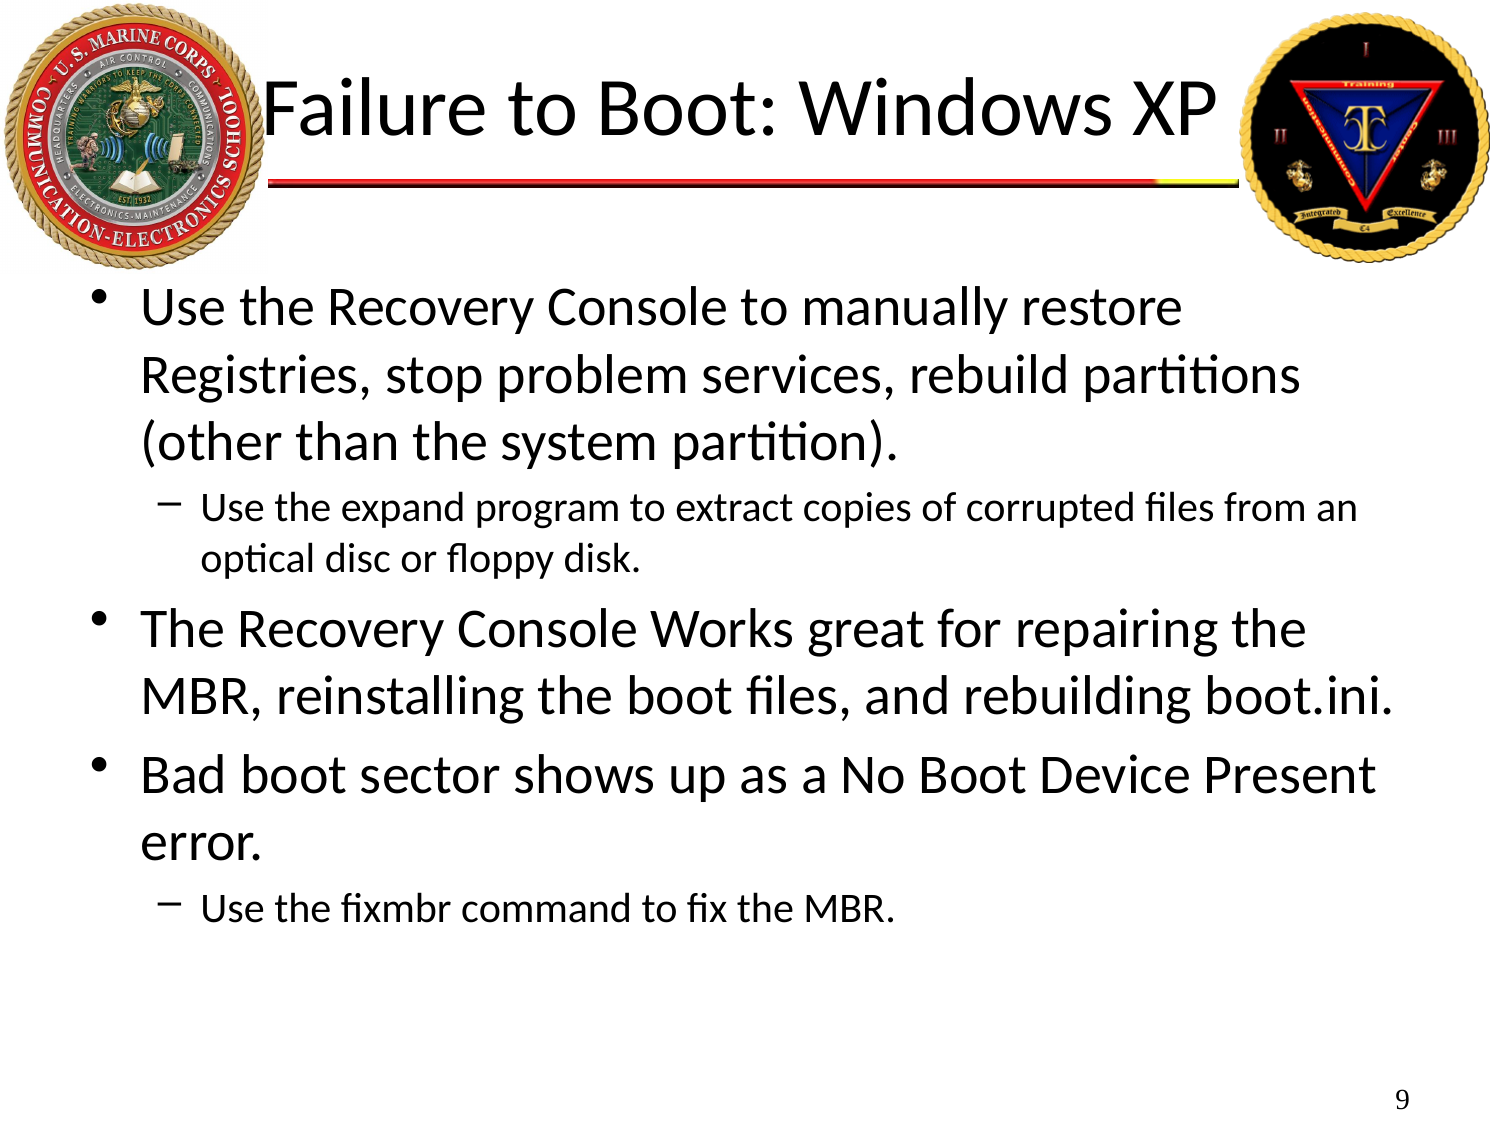

# Failure to Boot: Windows XP
Use the Recovery Console to manually restore Registries, stop problem services, rebuild partitions (other than the system partition).
Use the expand program to extract copies of corrupted files from an optical disc or floppy disk.
The Recovery Console Works great for repairing the MBR, reinstalling the boot files, and rebuilding boot.ini.
Bad boot sector shows up as a No Boot Device Present error.
Use the fixmbr command to fix the MBR.